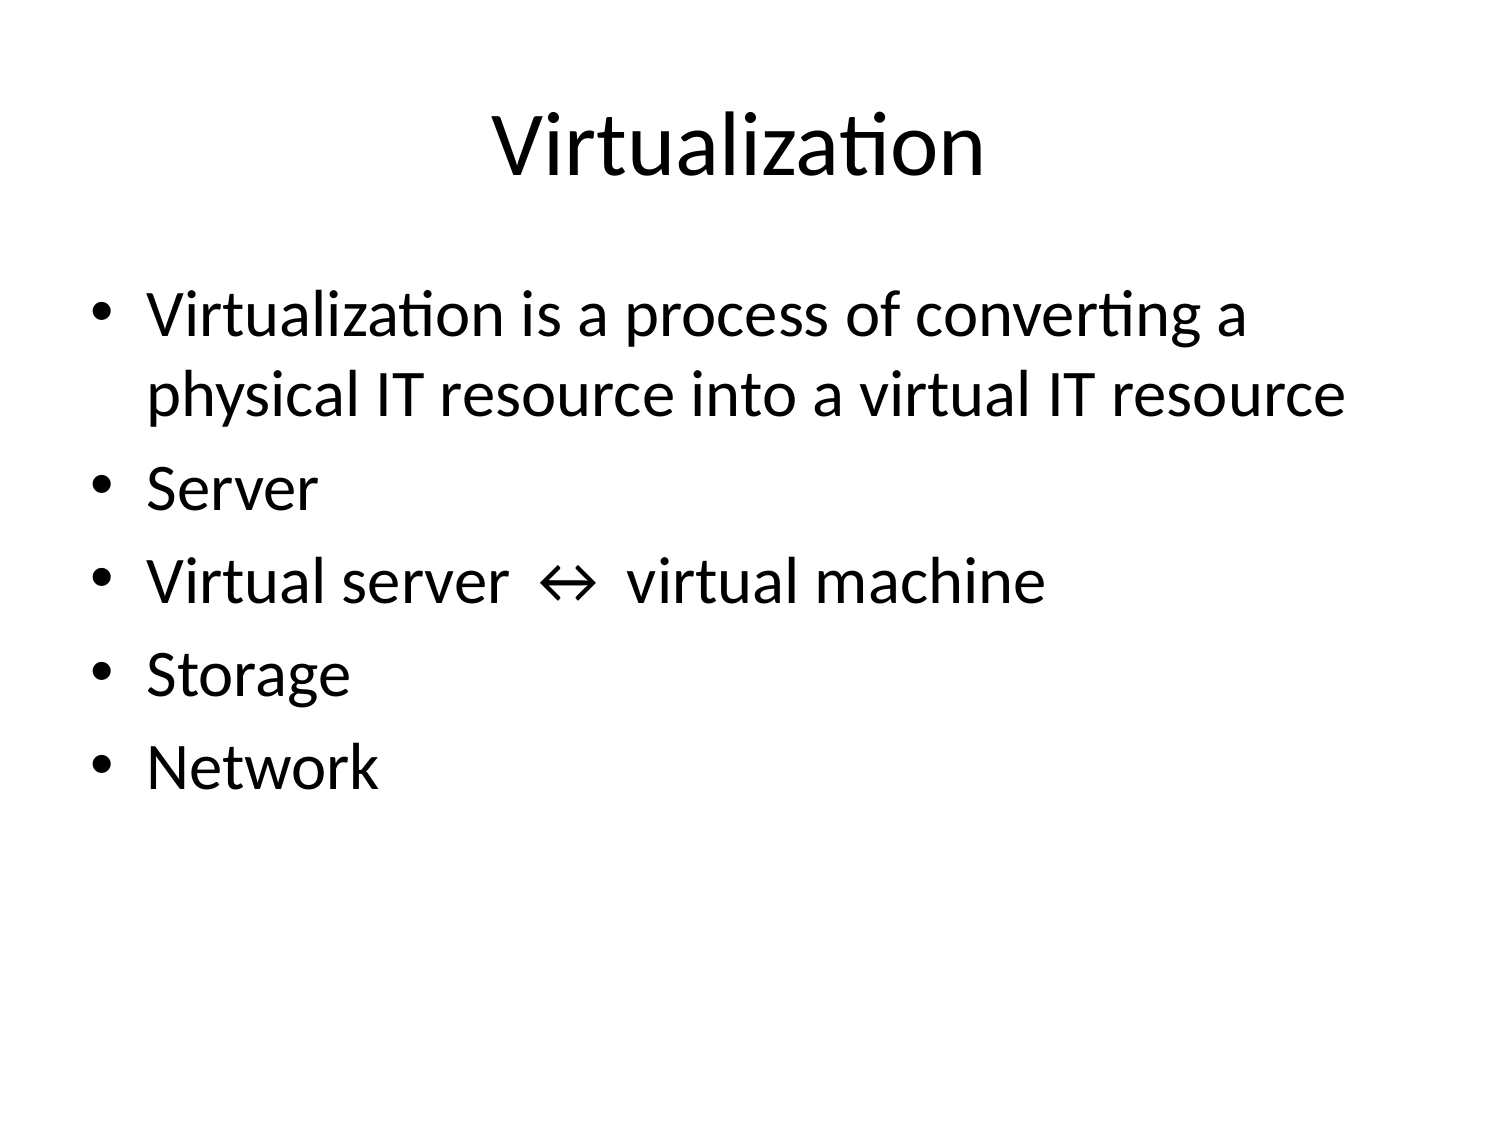

# Virtualization
Virtualization is a process of converting a physical IT resource into a virtual IT resource
Server
Virtual server ↔ virtual machine
Storage
Network